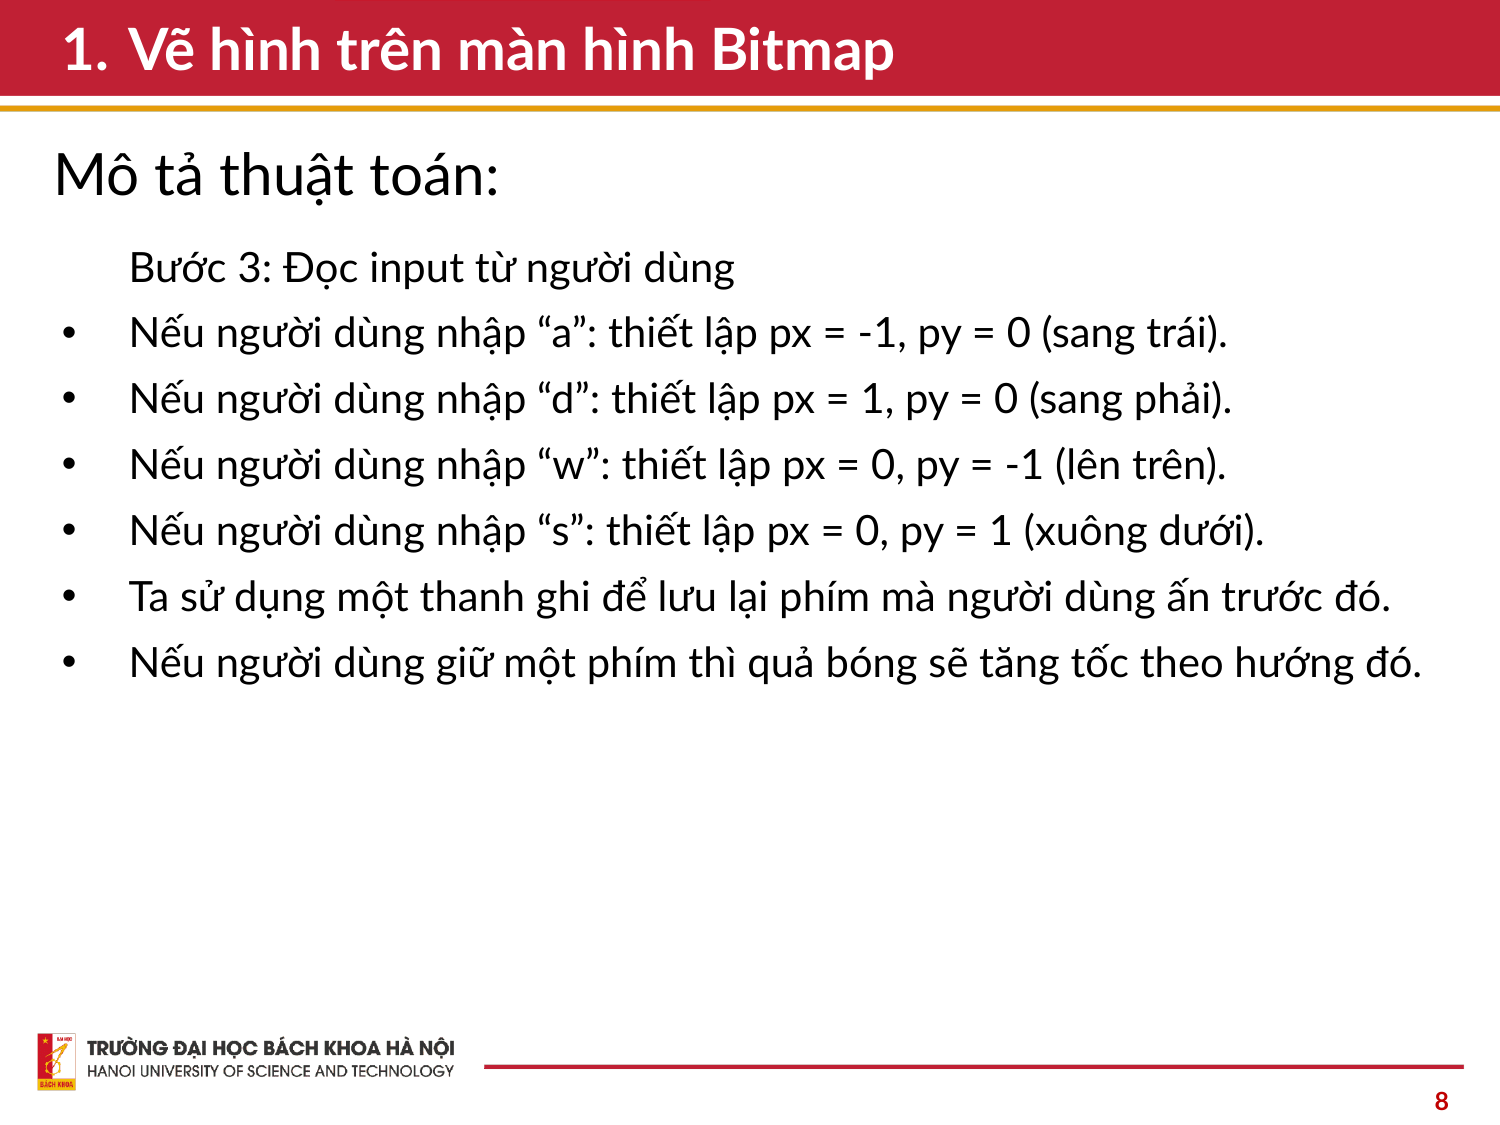

# Vẽ hình trên màn hình Bitmap

Mô tả thuật toán:
Bước 3: Đọc input từ người dùng
Nếu người dùng nhập “a”: thiết lập px = -1, py = 0 (sang trái).
Nếu người dùng nhập “d”: thiết lập px = 1, py = 0 (sang phải).
Nếu người dùng nhập “w”: thiết lập px = 0, py = -1 (lên trên).
Nếu người dùng nhập “s”: thiết lập px = 0, py = 1 (xuông dưới).
Ta sử dụng một thanh ghi để lưu lại phím mà người dùng ấn trước đó.
Nếu người dùng giữ một phím thì quả bóng sẽ tăng tốc theo hướng đó.

8